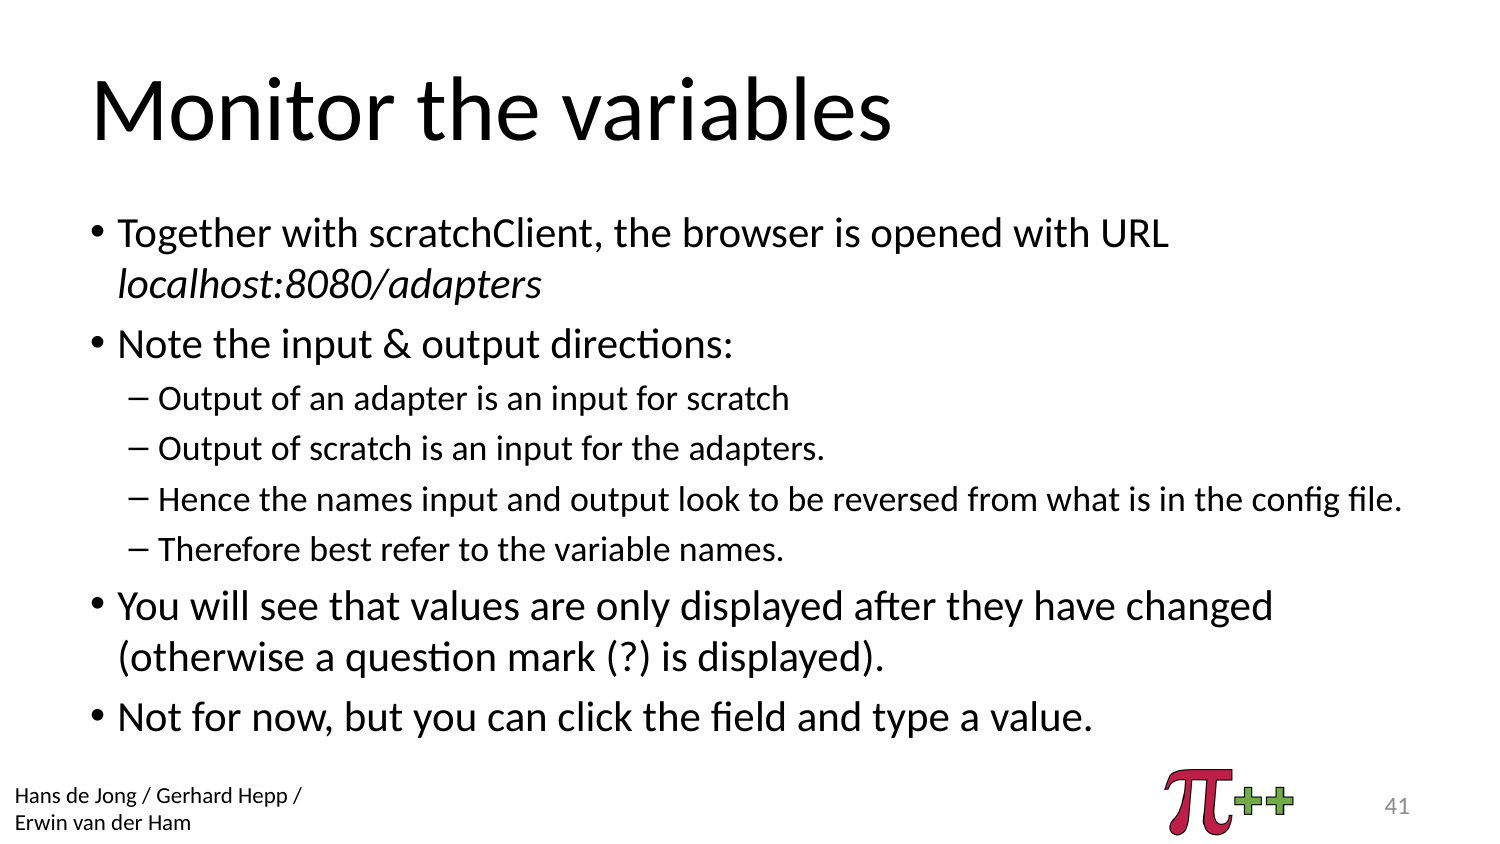

# Monitor the variables
Together with scratchClient, the browser is opened with URL localhost:8080/adapters
Note the input & output directions:
Output of an adapter is an input for scratch
Output of scratch is an input for the adapters.
Hence the names input and output look to be reversed from what is in the config file.
Therefore best refer to the variable names.
You will see that values are only displayed after they have changed (otherwise a question mark (?) is displayed).
Not for now, but you can click the field and type a value.
41